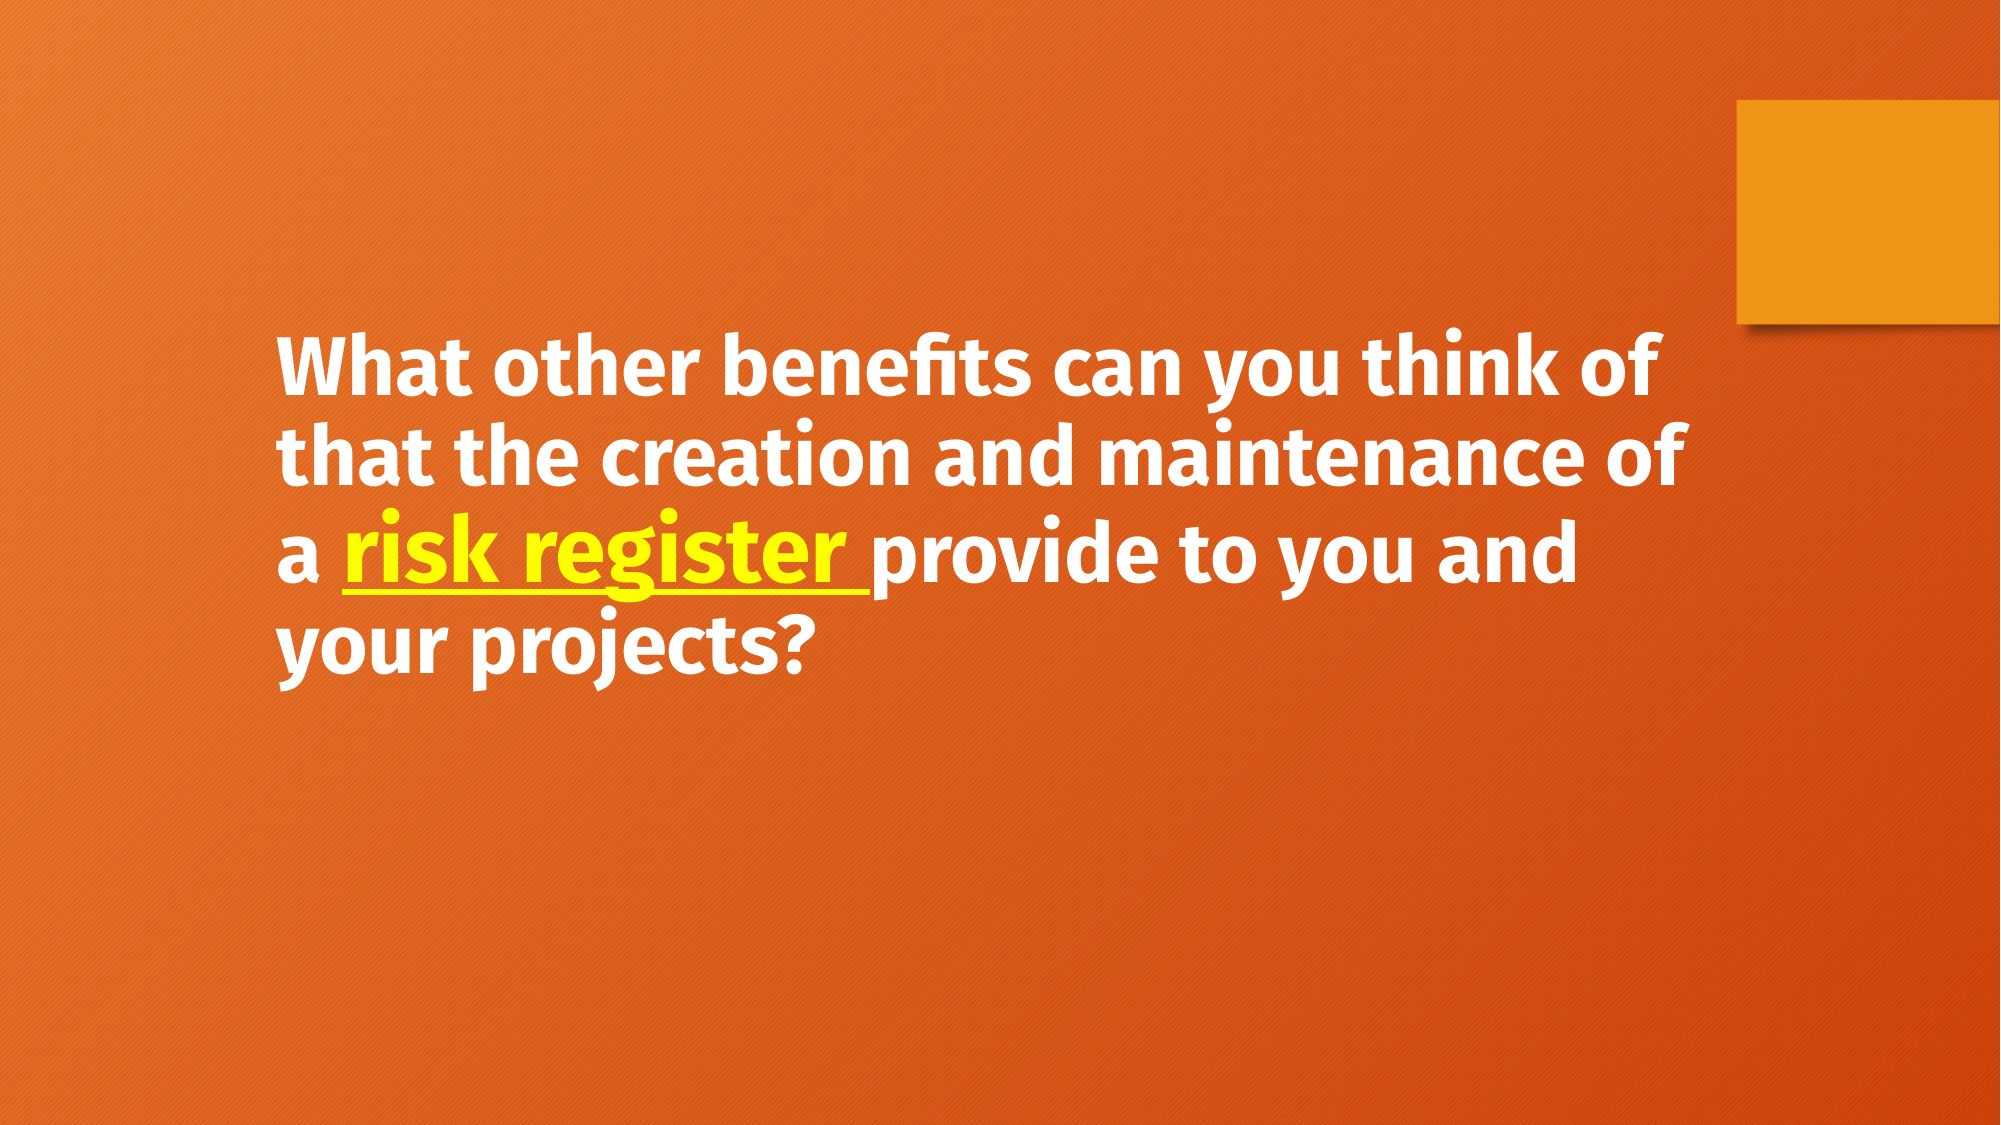

What other benefits can you think of that the creation and maintenance of a risk register provide to you and your projects?